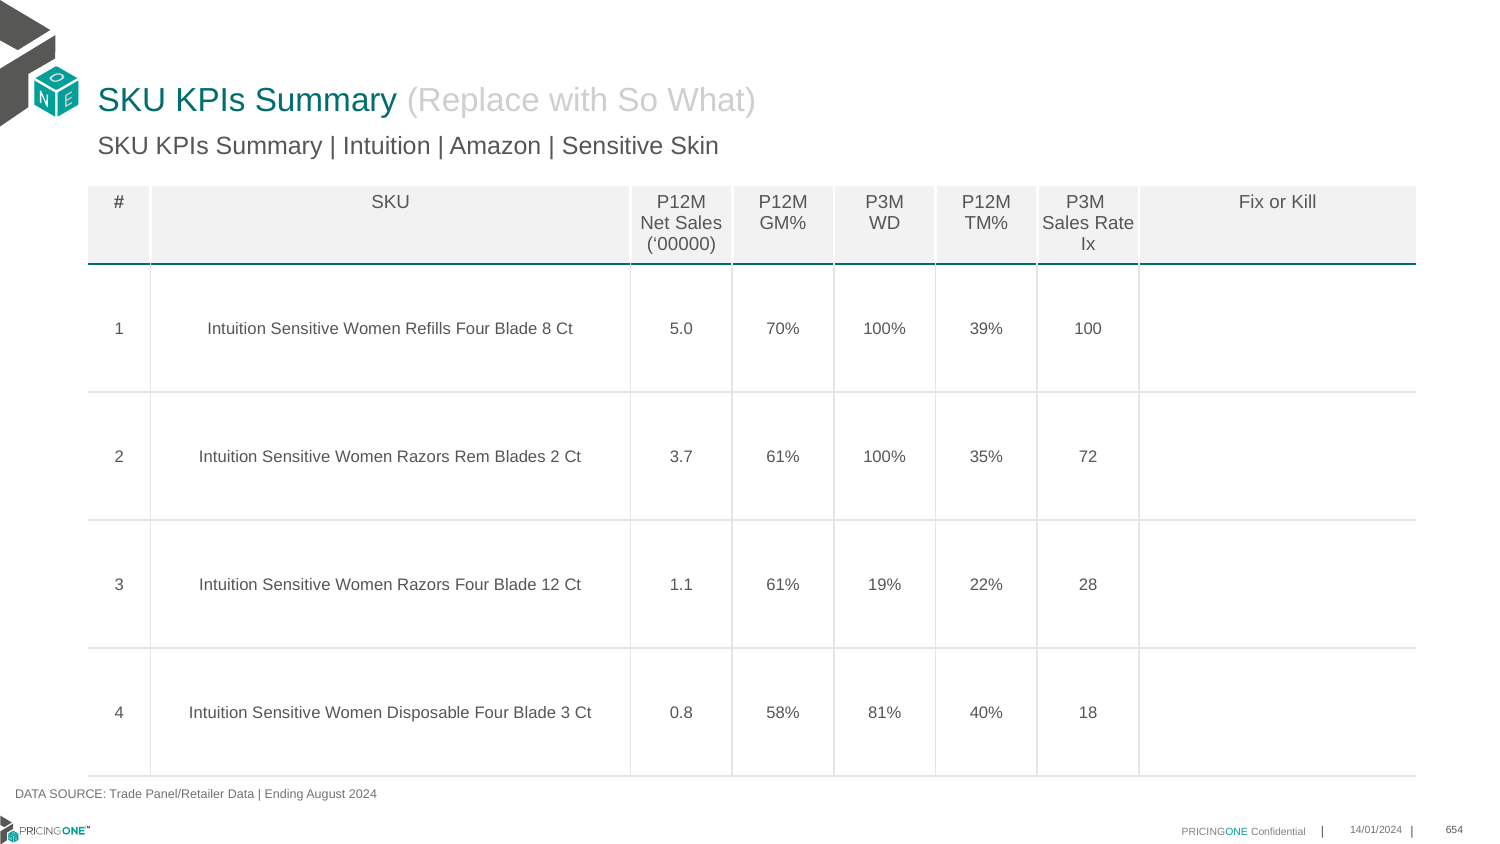

# SKU KPIs Summary (Replace with So What)
SKU KPIs Summary | Intuition | Amazon | Sensitive Skin
| # | SKU | P12M Net Sales (‘00000) | P12M GM% | P3M WD | P12M TM% | P3M Sales Rate Ix | Fix or Kill |
| --- | --- | --- | --- | --- | --- | --- | --- |
| 1 | Intuition Sensitive Women Refills Four Blade 8 Ct | 5.0 | 70% | 100% | 39% | 100 |  |
| 2 | Intuition Sensitive Women Razors Rem Blades 2 Ct | 3.7 | 61% | 100% | 35% | 72 |  |
| 3 | Intuition Sensitive Women Razors Four Blade 12 Ct | 1.1 | 61% | 19% | 22% | 28 |  |
| 4 | Intuition Sensitive Women Disposable Four Blade 3 Ct | 0.8 | 58% | 81% | 40% | 18 |  |
DATA SOURCE: Trade Panel/Retailer Data | Ending August 2024

14/01/2024
654